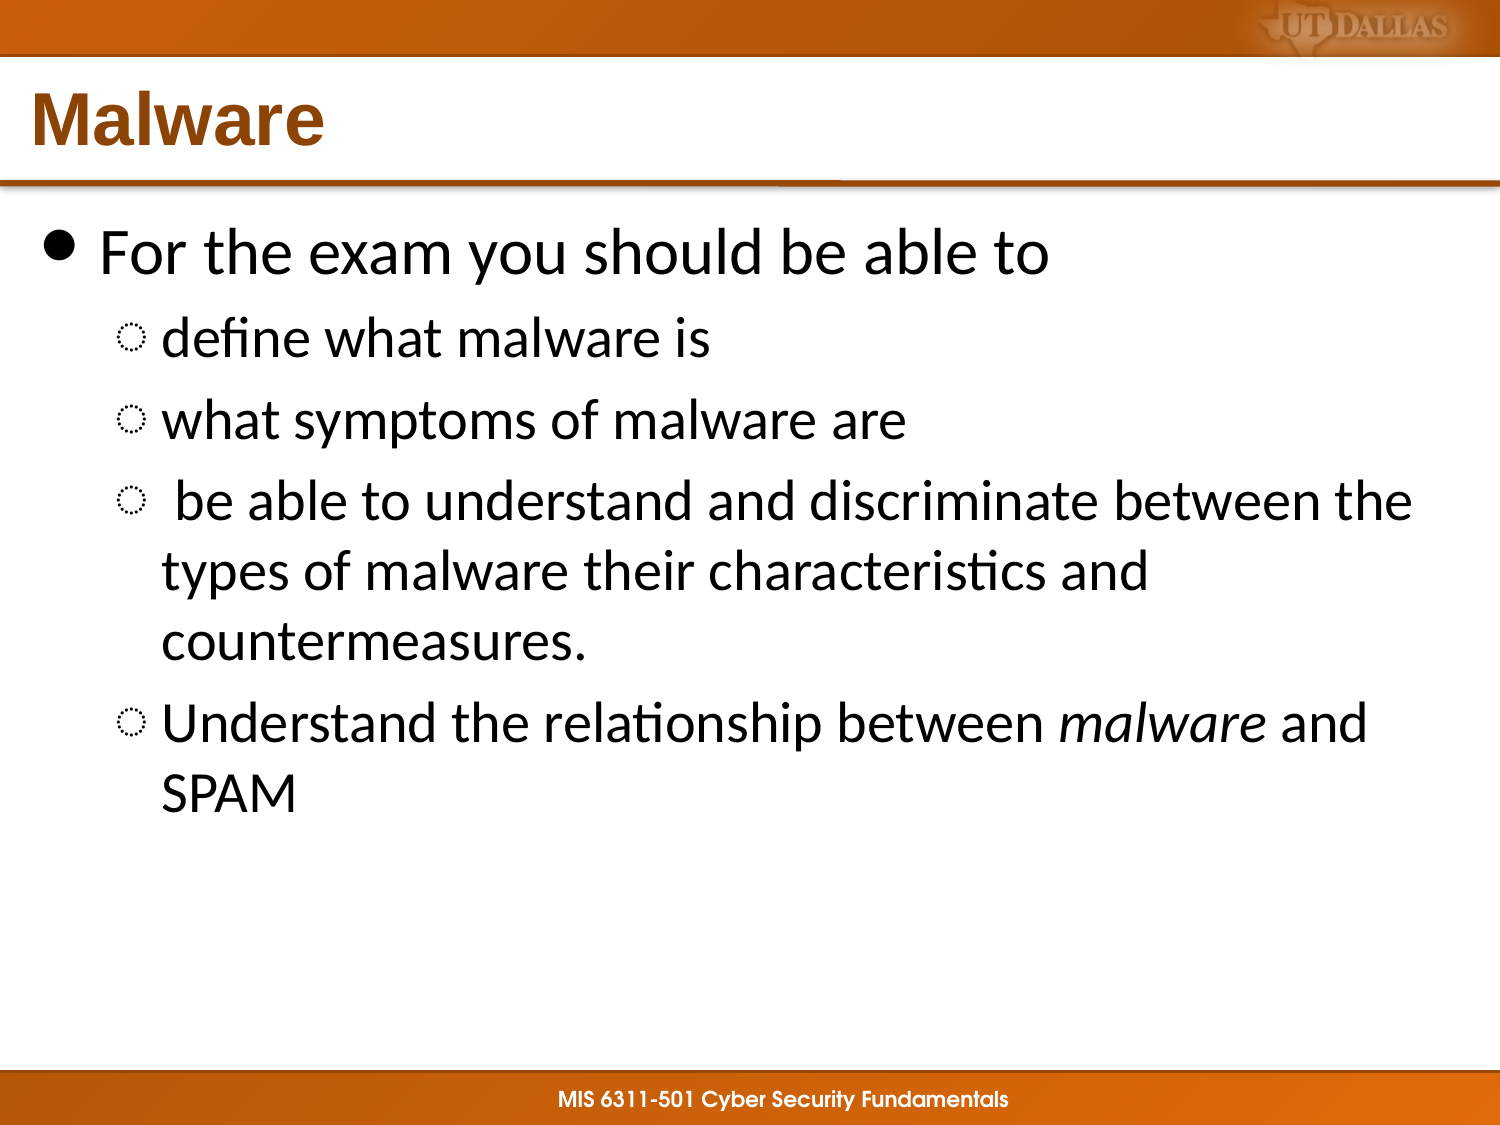

# Malware
For the exam you should be able to
define what malware is
what symptoms of malware are
 be able to understand and discriminate between the types of malware their characteristics and countermeasures.
Understand the relationship between malware and SPAM